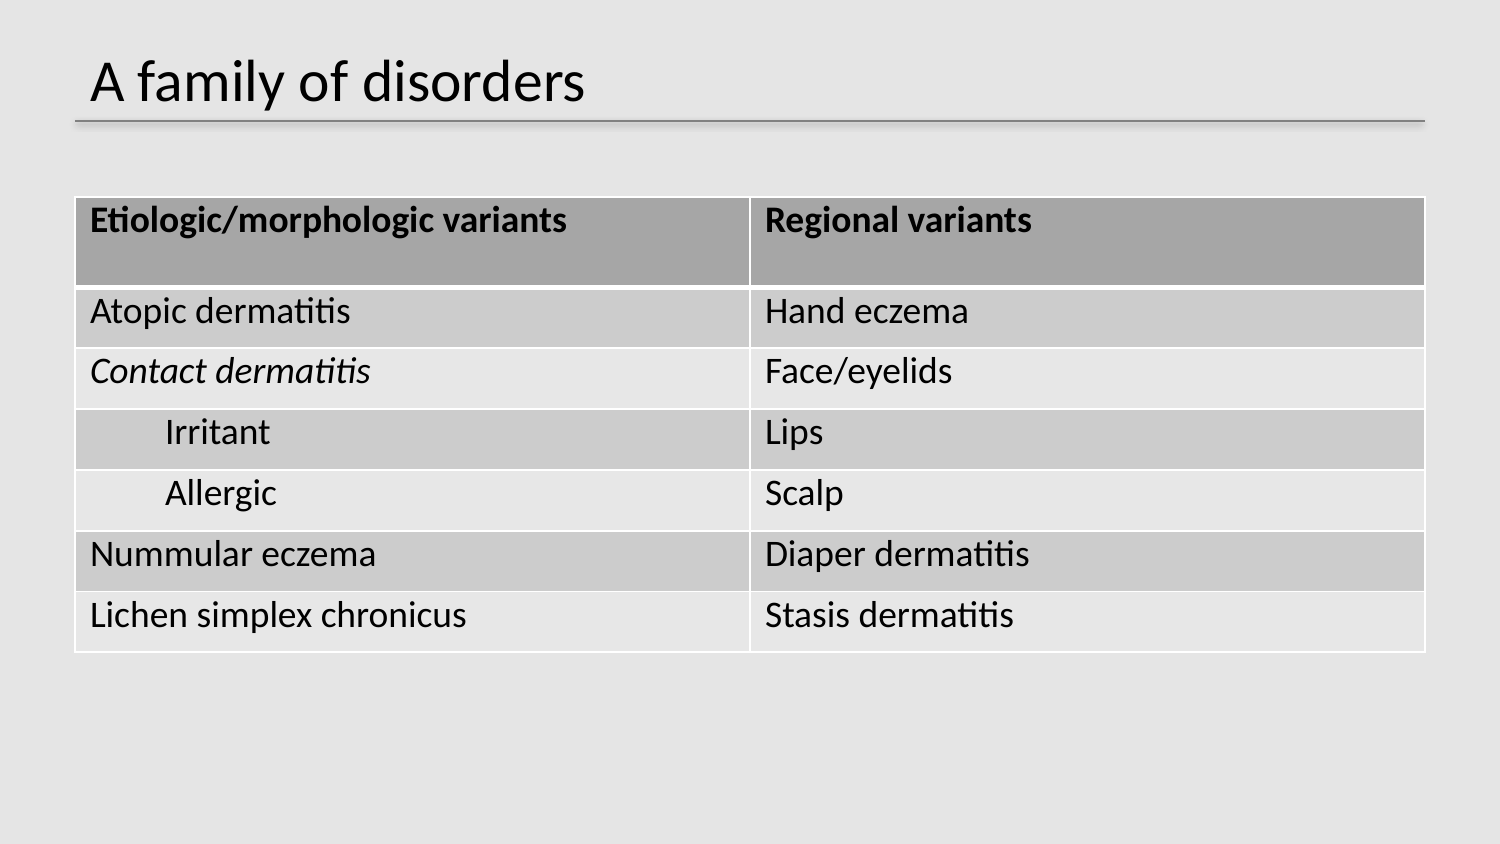

# A family of disorders
| Etiologic/morphologic variants | Regional variants |
| --- | --- |
| Atopic dermatitis | Hand eczema |
| Contact dermatitis | Face/eyelids |
| Irritant | Lips |
| Allergic | Scalp |
| Nummular eczema | Diaper dermatitis |
| Lichen simplex chronicus | Stasis dermatitis |